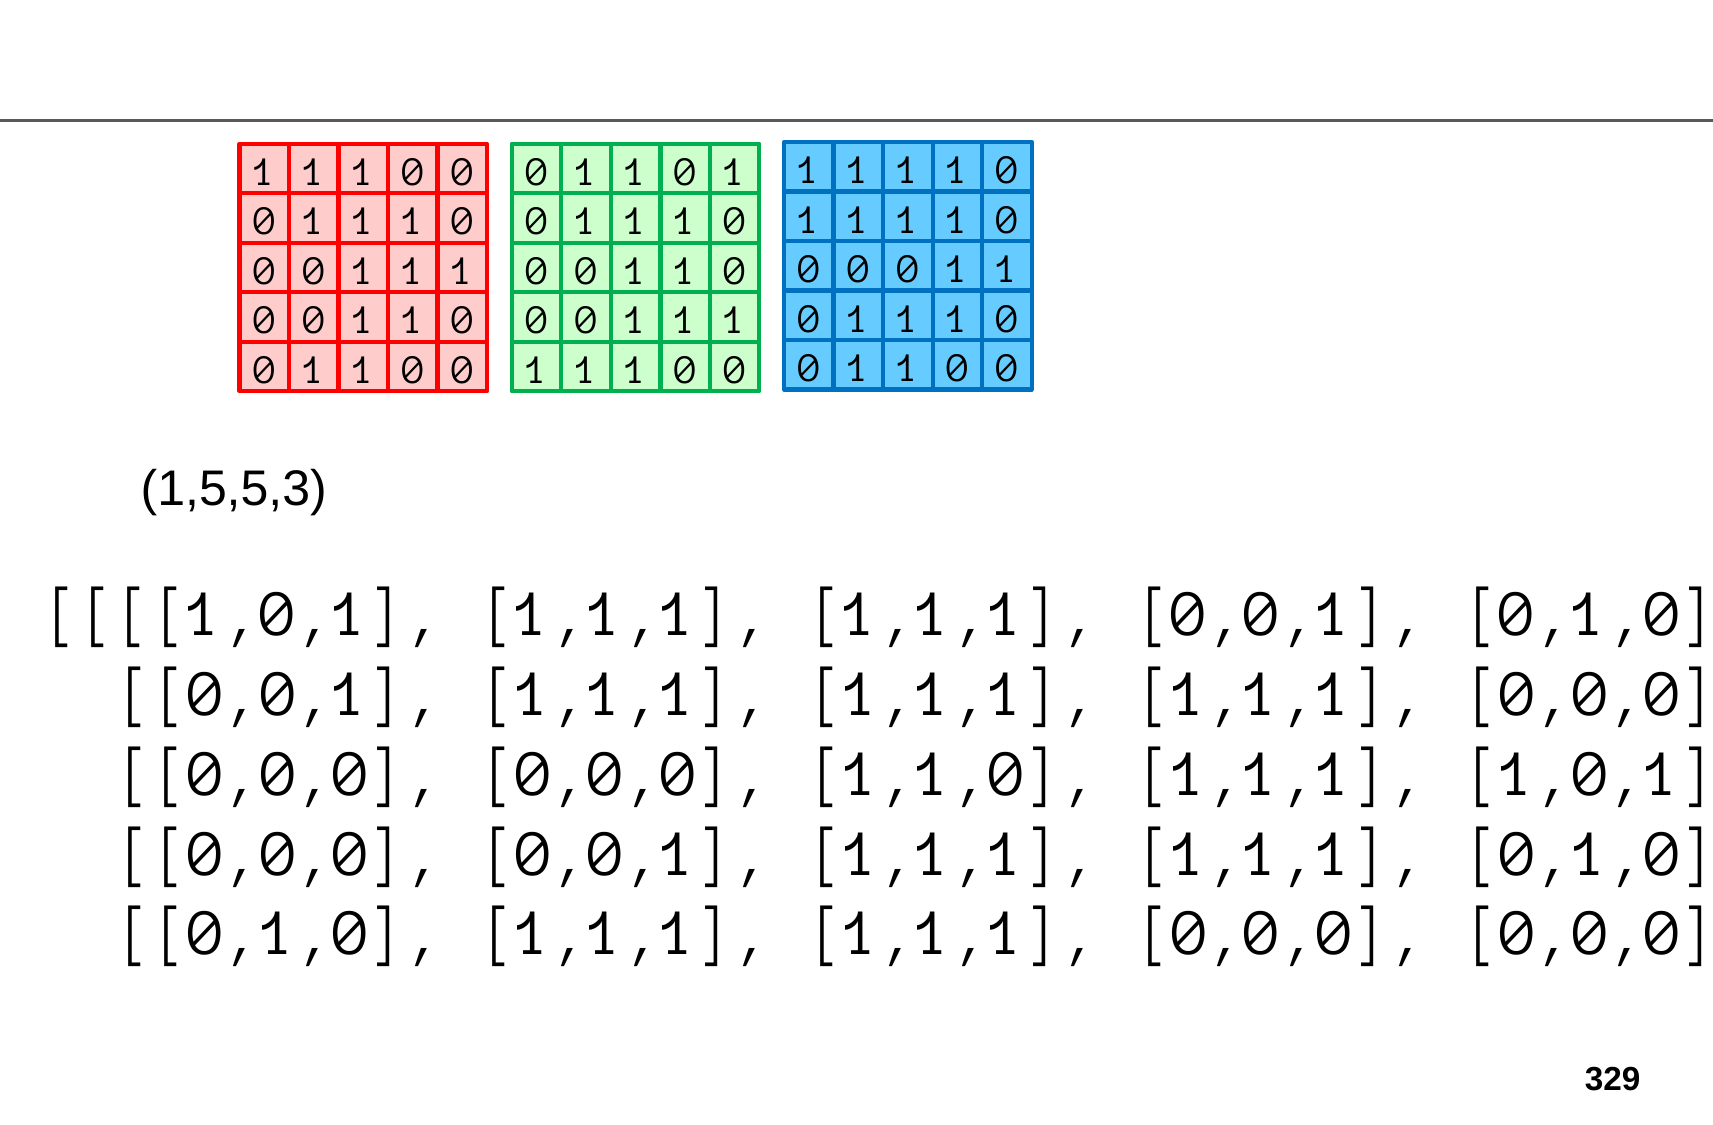

0
1
1
1
1
0
1
1
1
1
1
1
0
0
0
0
1
1
1
0
0
0
1
1
0
1
0
1
1
0
0
1
1
1
0
0
1
1
0
0
1
1
1
0
0
0
0
1
1
1
0
0
1
1
1
0
1
1
1
0
1
1
1
0
0
0
1
1
0
0
0
0
1
1
0
(1,5,5,3)
[[[[1,0,1], [1,1,1], [1,1,1], [0,0,1], [0,1,0]],
  [[0,0,1], [1,1,1], [1,1,1], [1,1,1], [0,0,0]],
  [[0,0,0], [0,0,0], [1,1,0], [1,1,1], [1,0,1]],
  [[0,0,0], [0,0,1], [1,1,1], [1,1,1], [0,1,0]],
  [[0,1,0], [1,1,1], [1,1,1], [0,0,0], [0,0,0]]]]